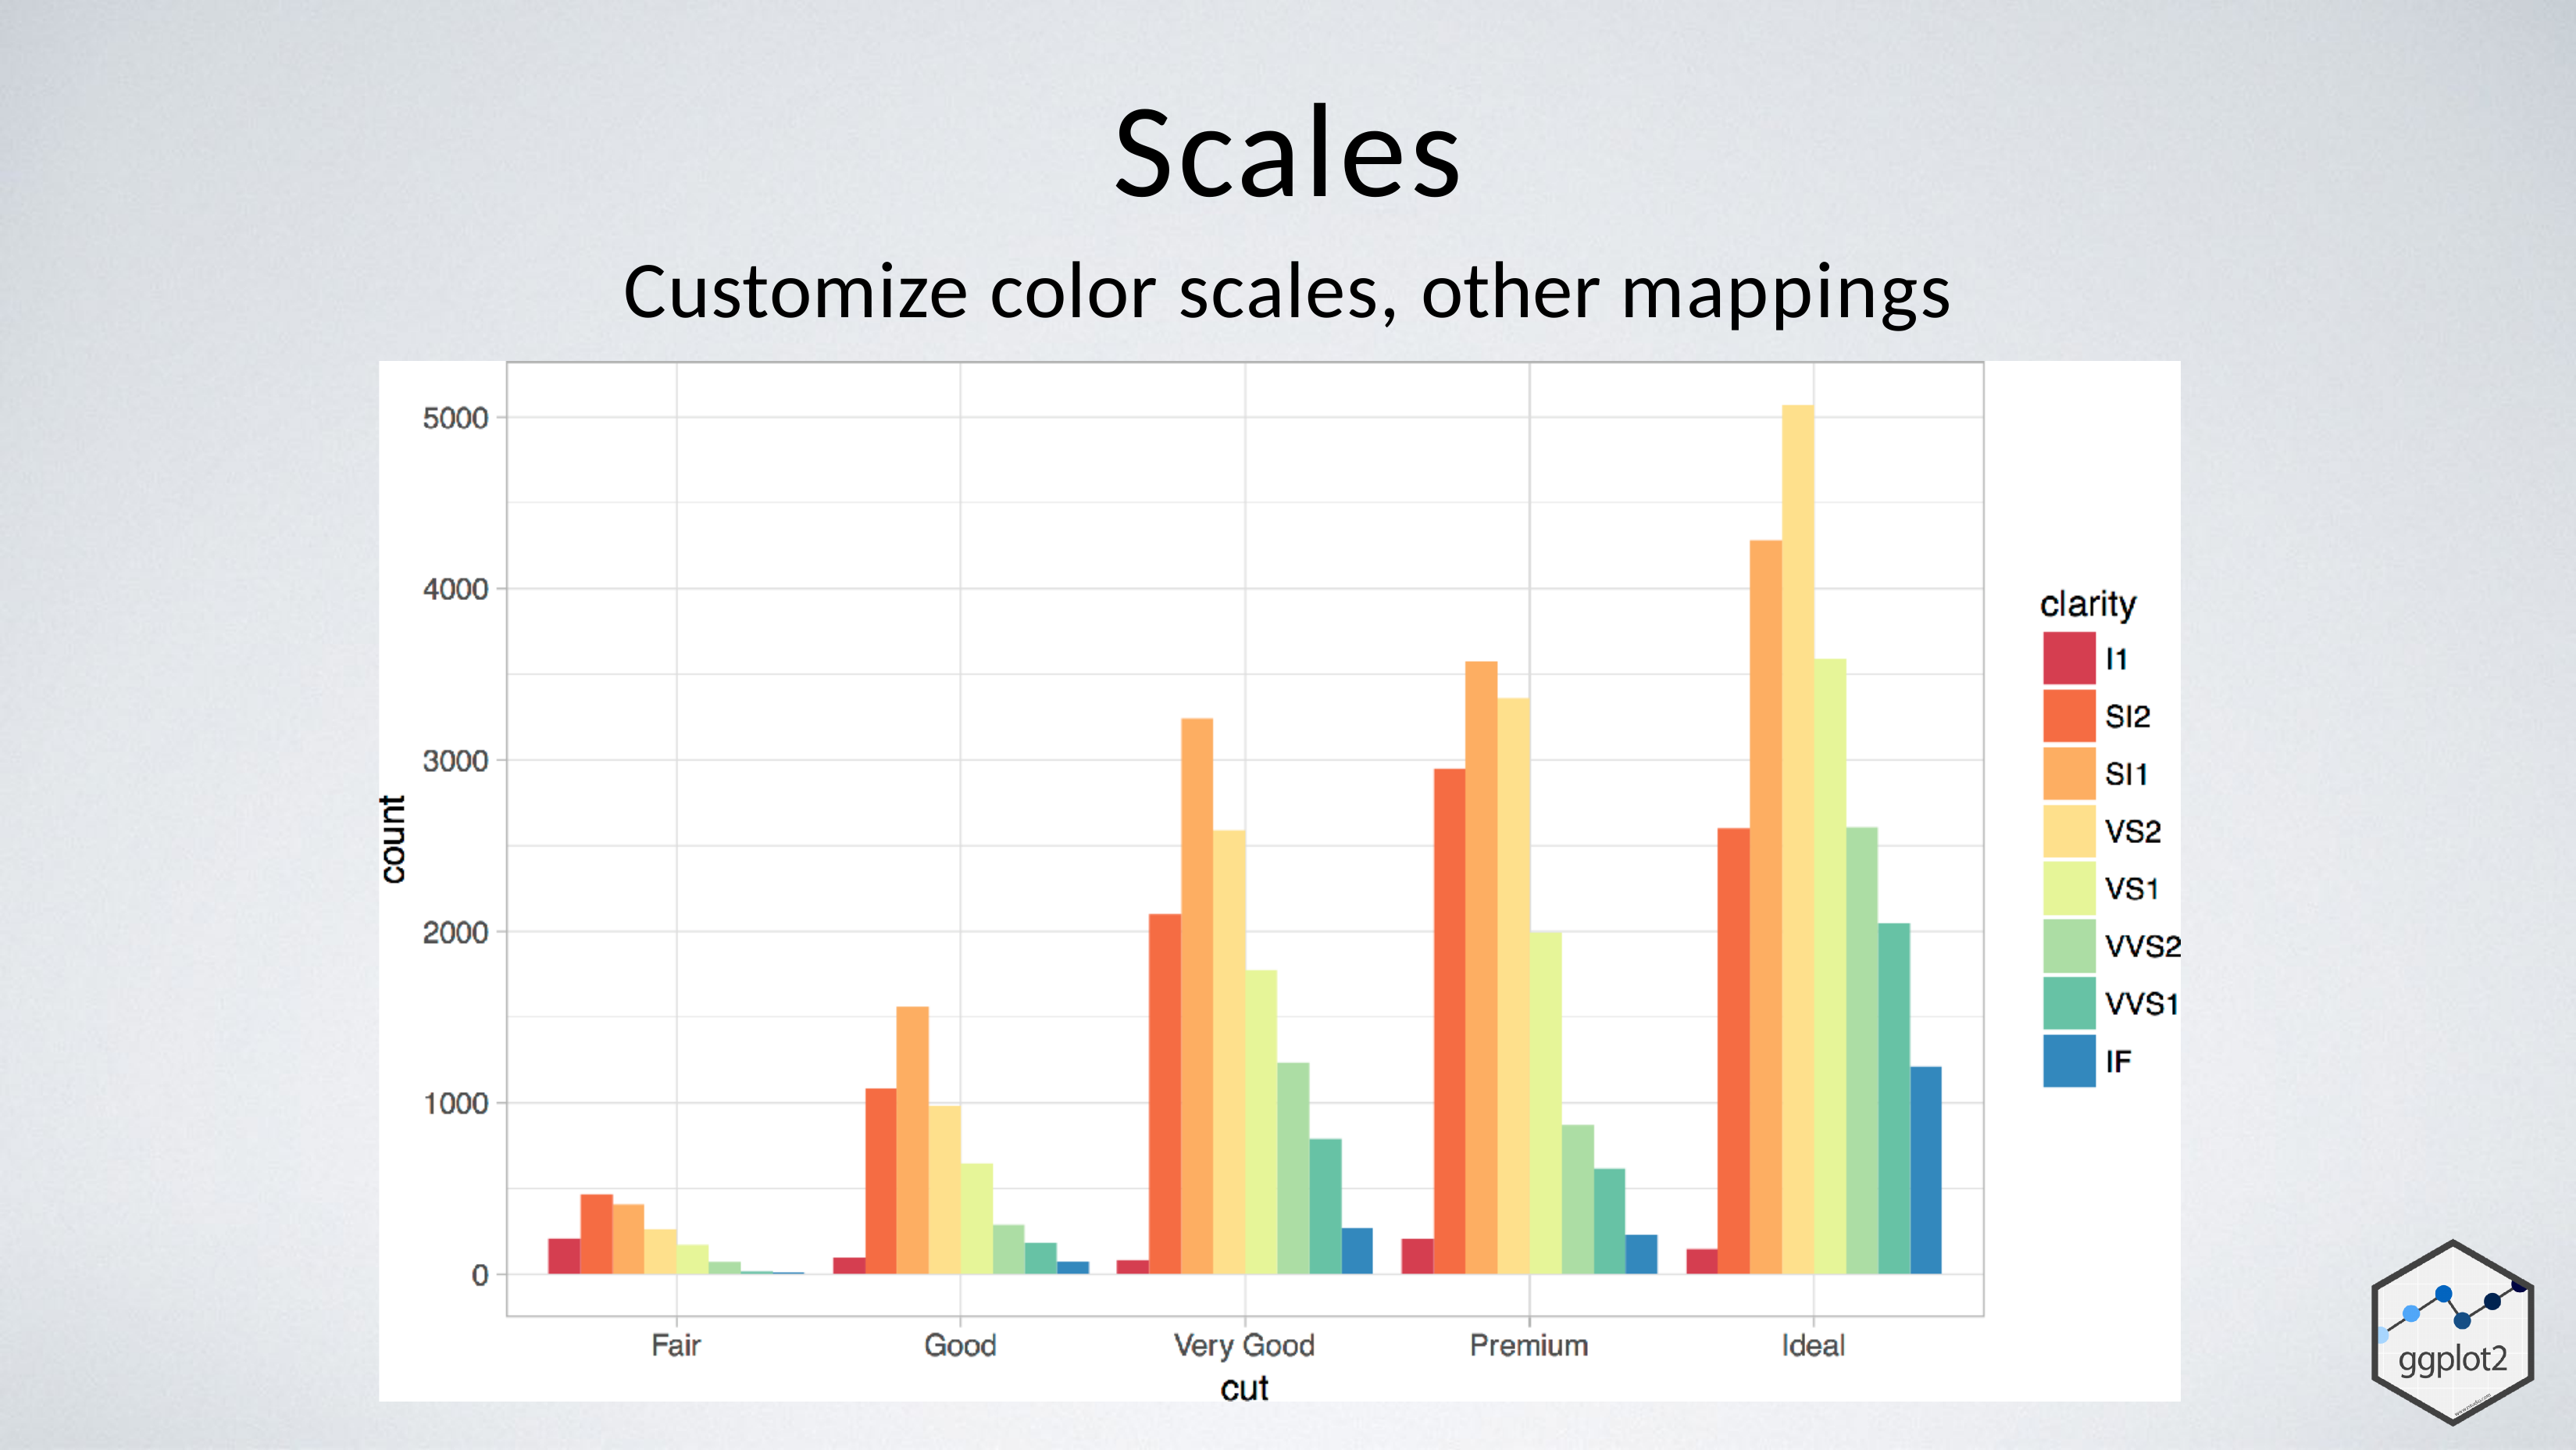

# Scales
Customize color scales, other mappings